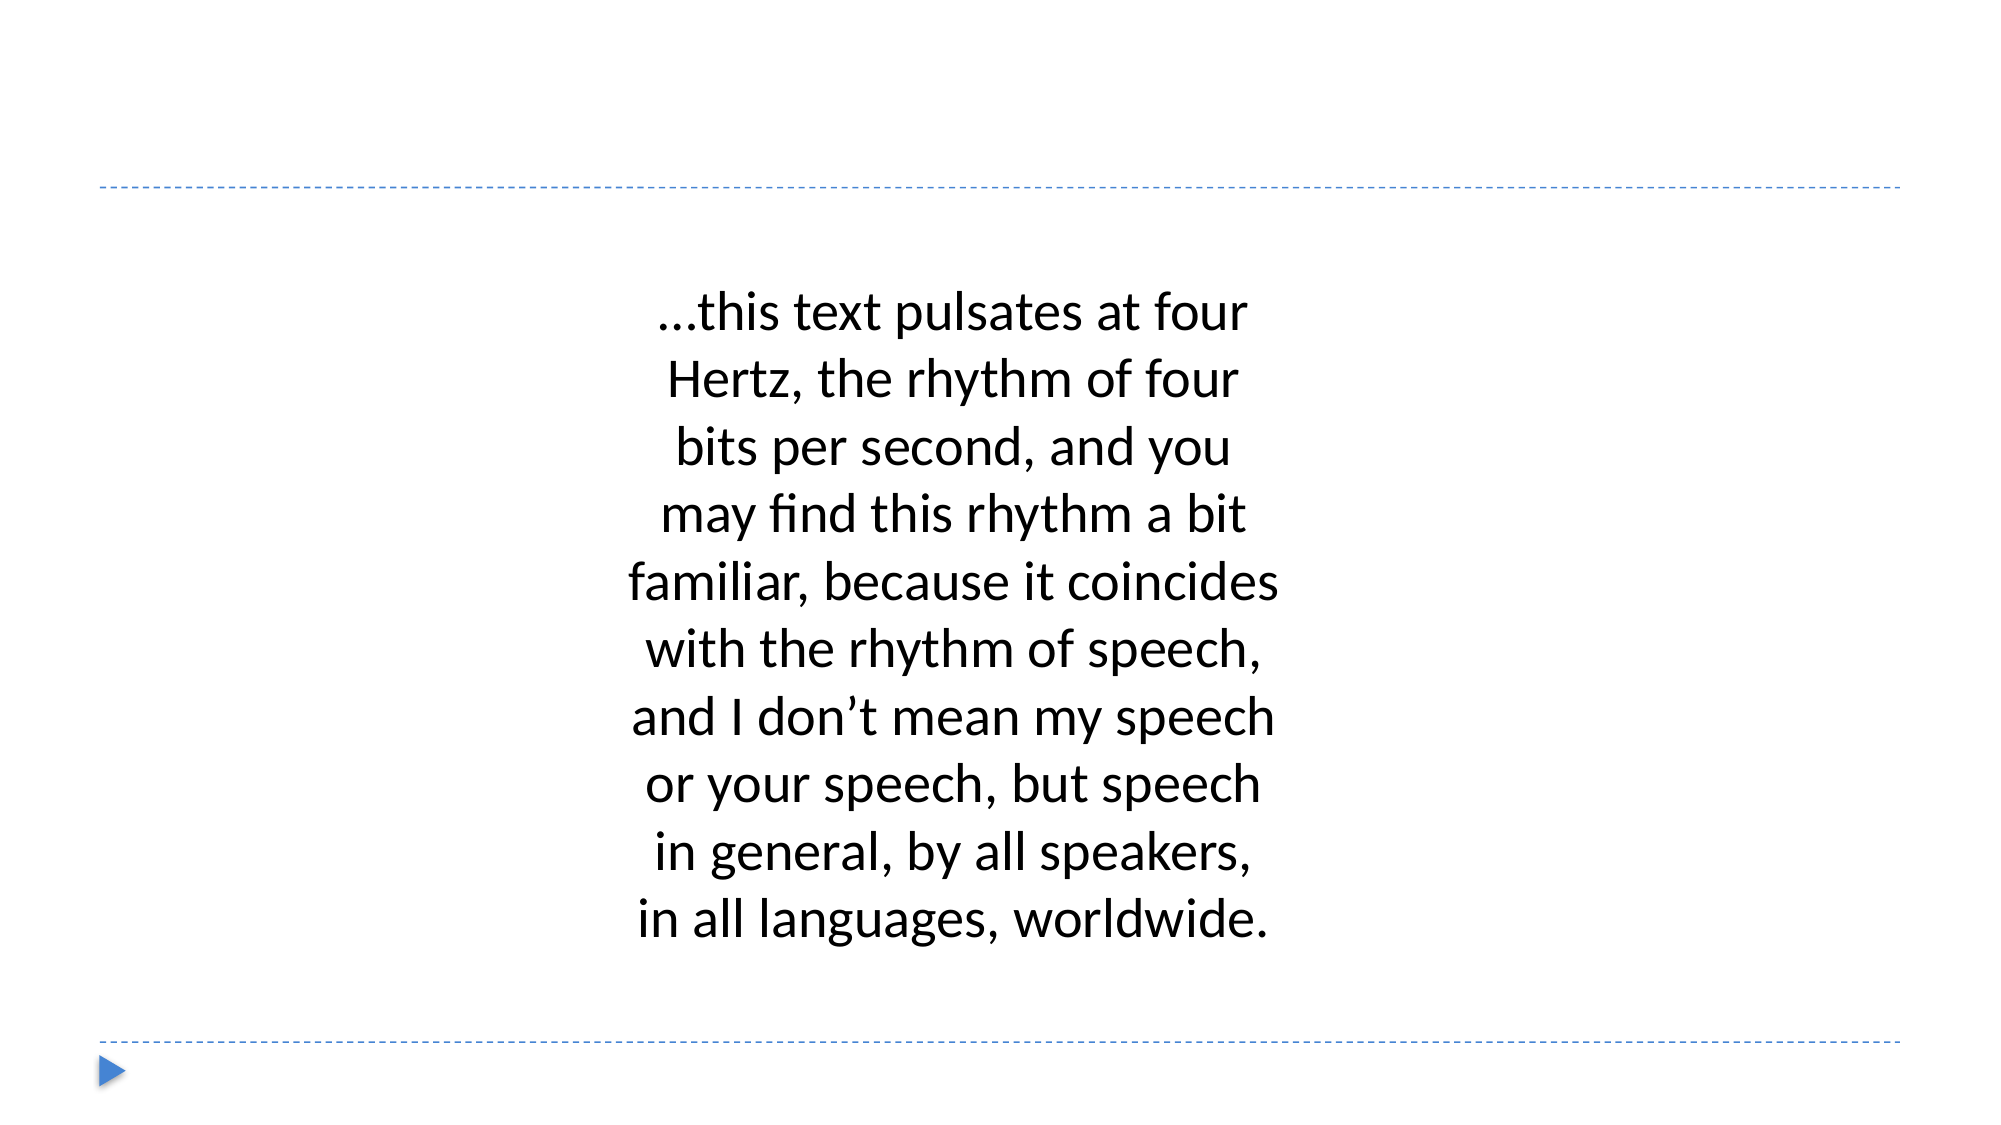

…this text pulsates at four Hertz, the rhythm of four bits per second, and you may find this rhythm a bit familiar, because it coincides with the rhythm of speech, and I don’t mean my speech or your speech, but speech in general, by all speakers, in all languages, worldwide.